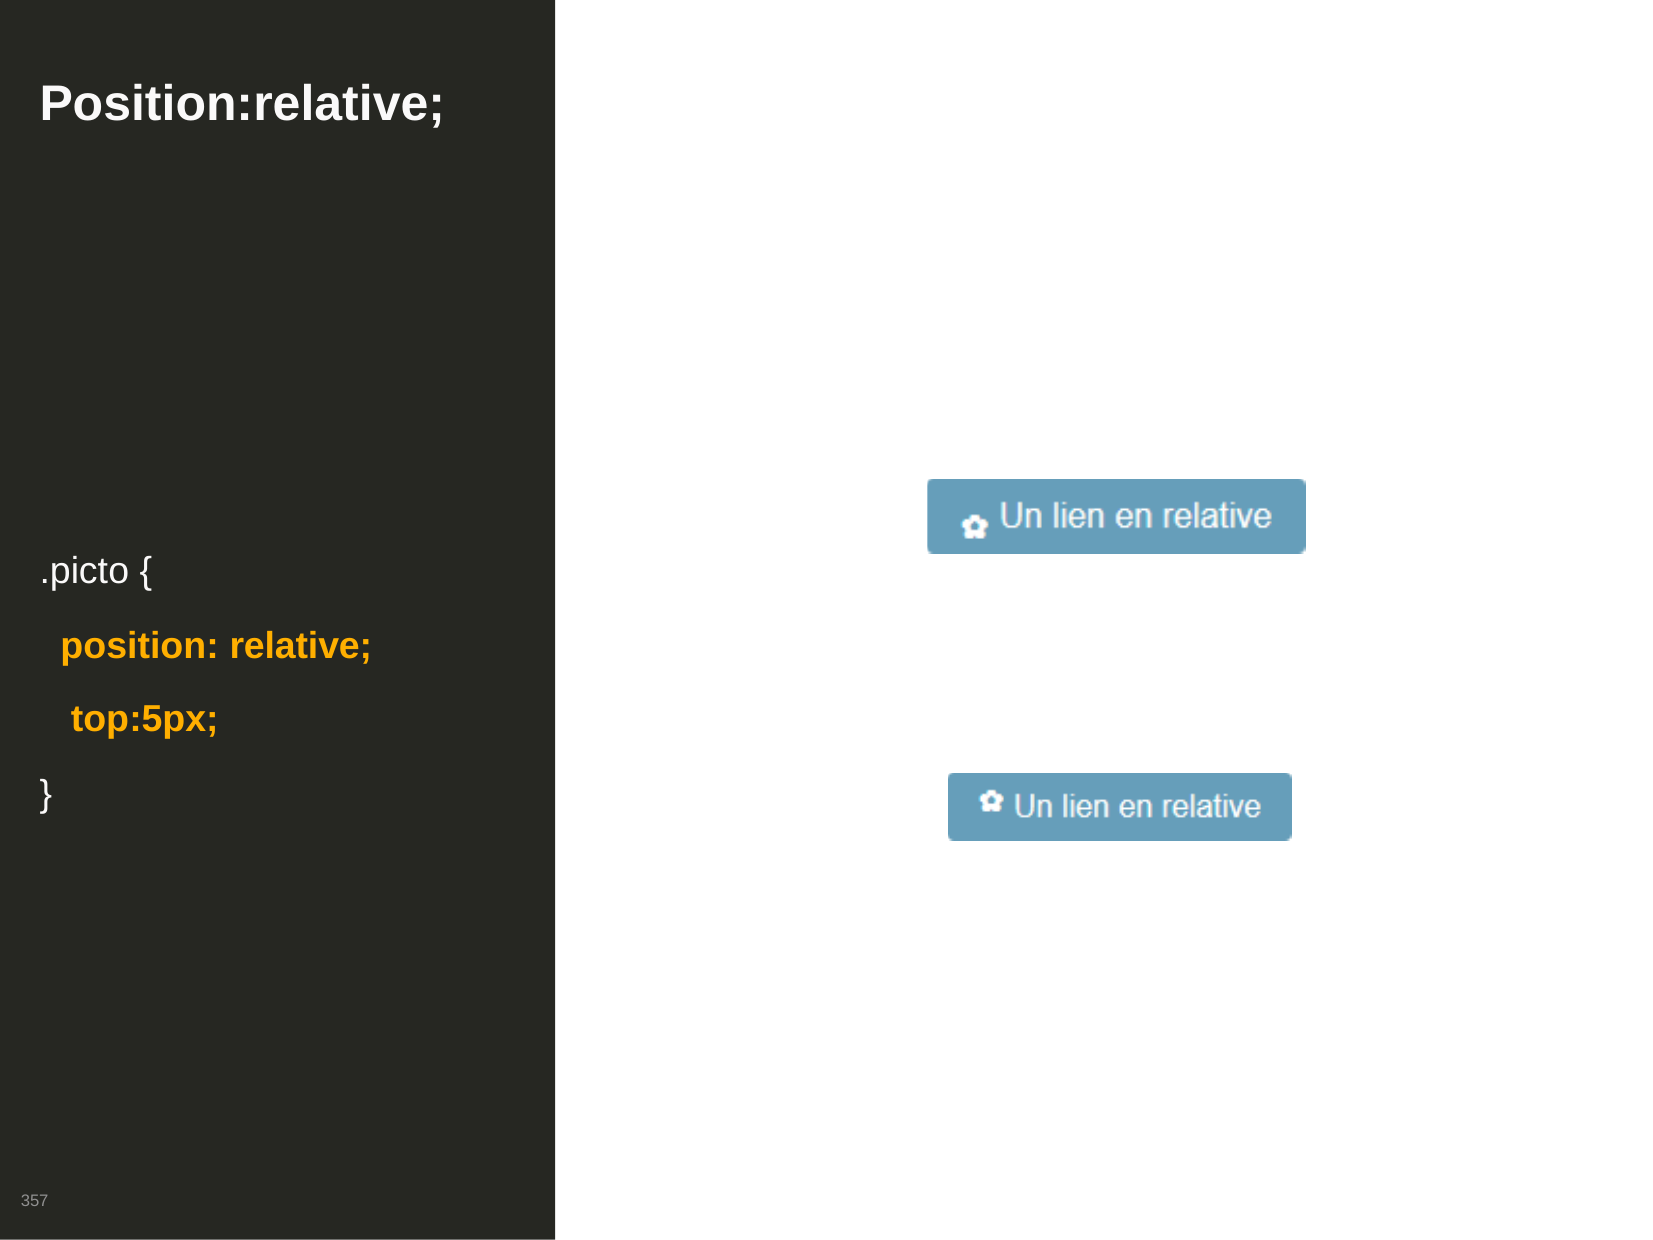

# Position:relative;

.picto {
position: relative;  top:5px;
}

357